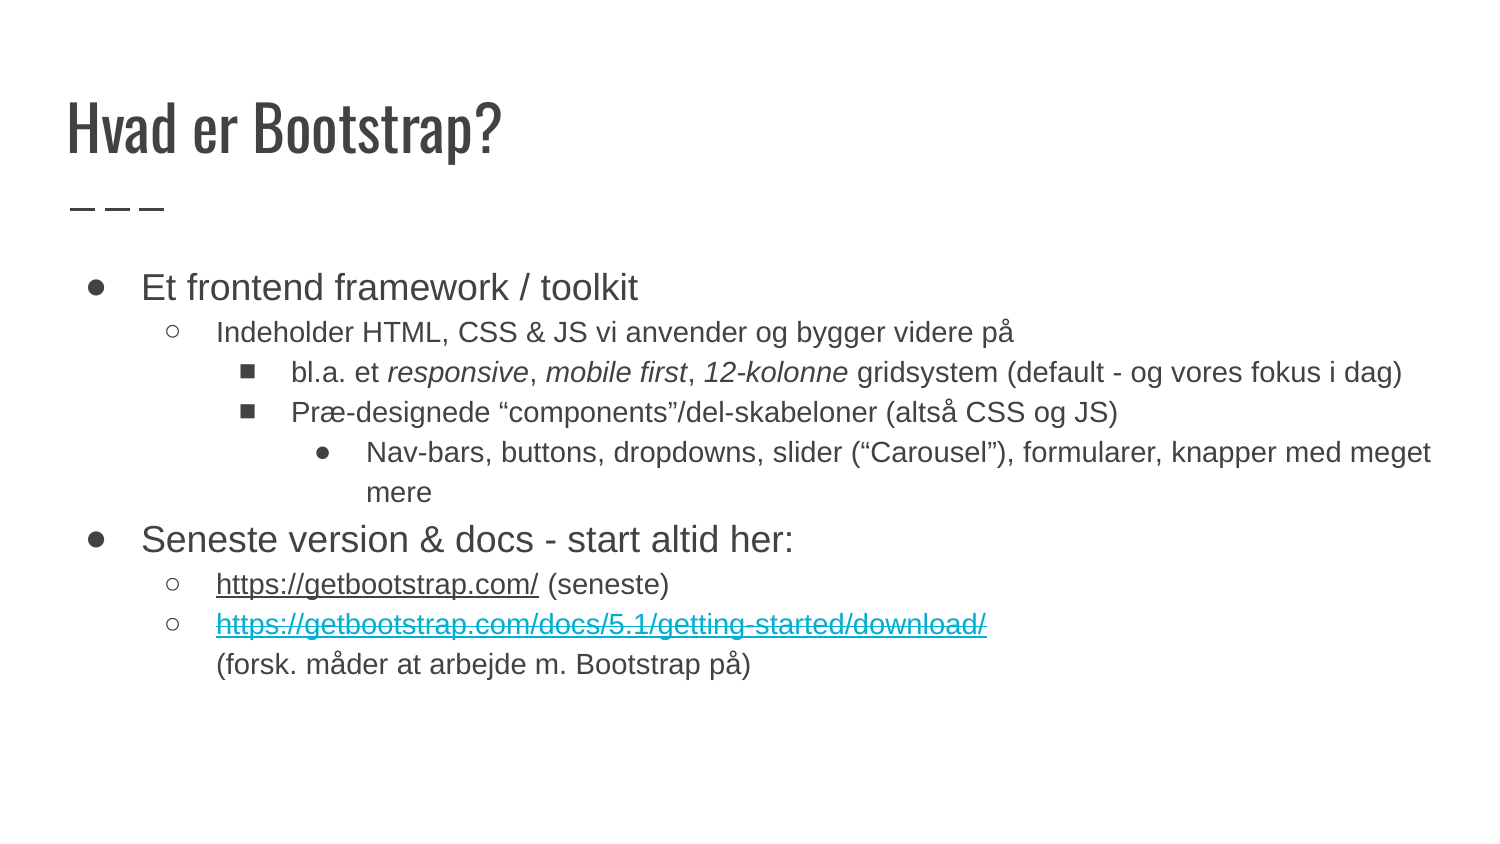

# Hvad er Bootstrap?
Et frontend framework / toolkit
Indeholder HTML, CSS & JS vi anvender og bygger videre på
bl.a. et responsive, mobile first, 12-kolonne gridsystem (default - og vores fokus i dag)
Præ-designede “components”/del-skabeloner (altså CSS og JS)
Nav-bars, buttons, dropdowns, slider (“Carousel”), formularer, knapper med meget mere
Seneste version & docs - start altid her:
https://getbootstrap.com/ (seneste)
https://getbootstrap.com/docs/5.1/getting-started/download/
(forsk. måder at arbejde m. Bootstrap på)